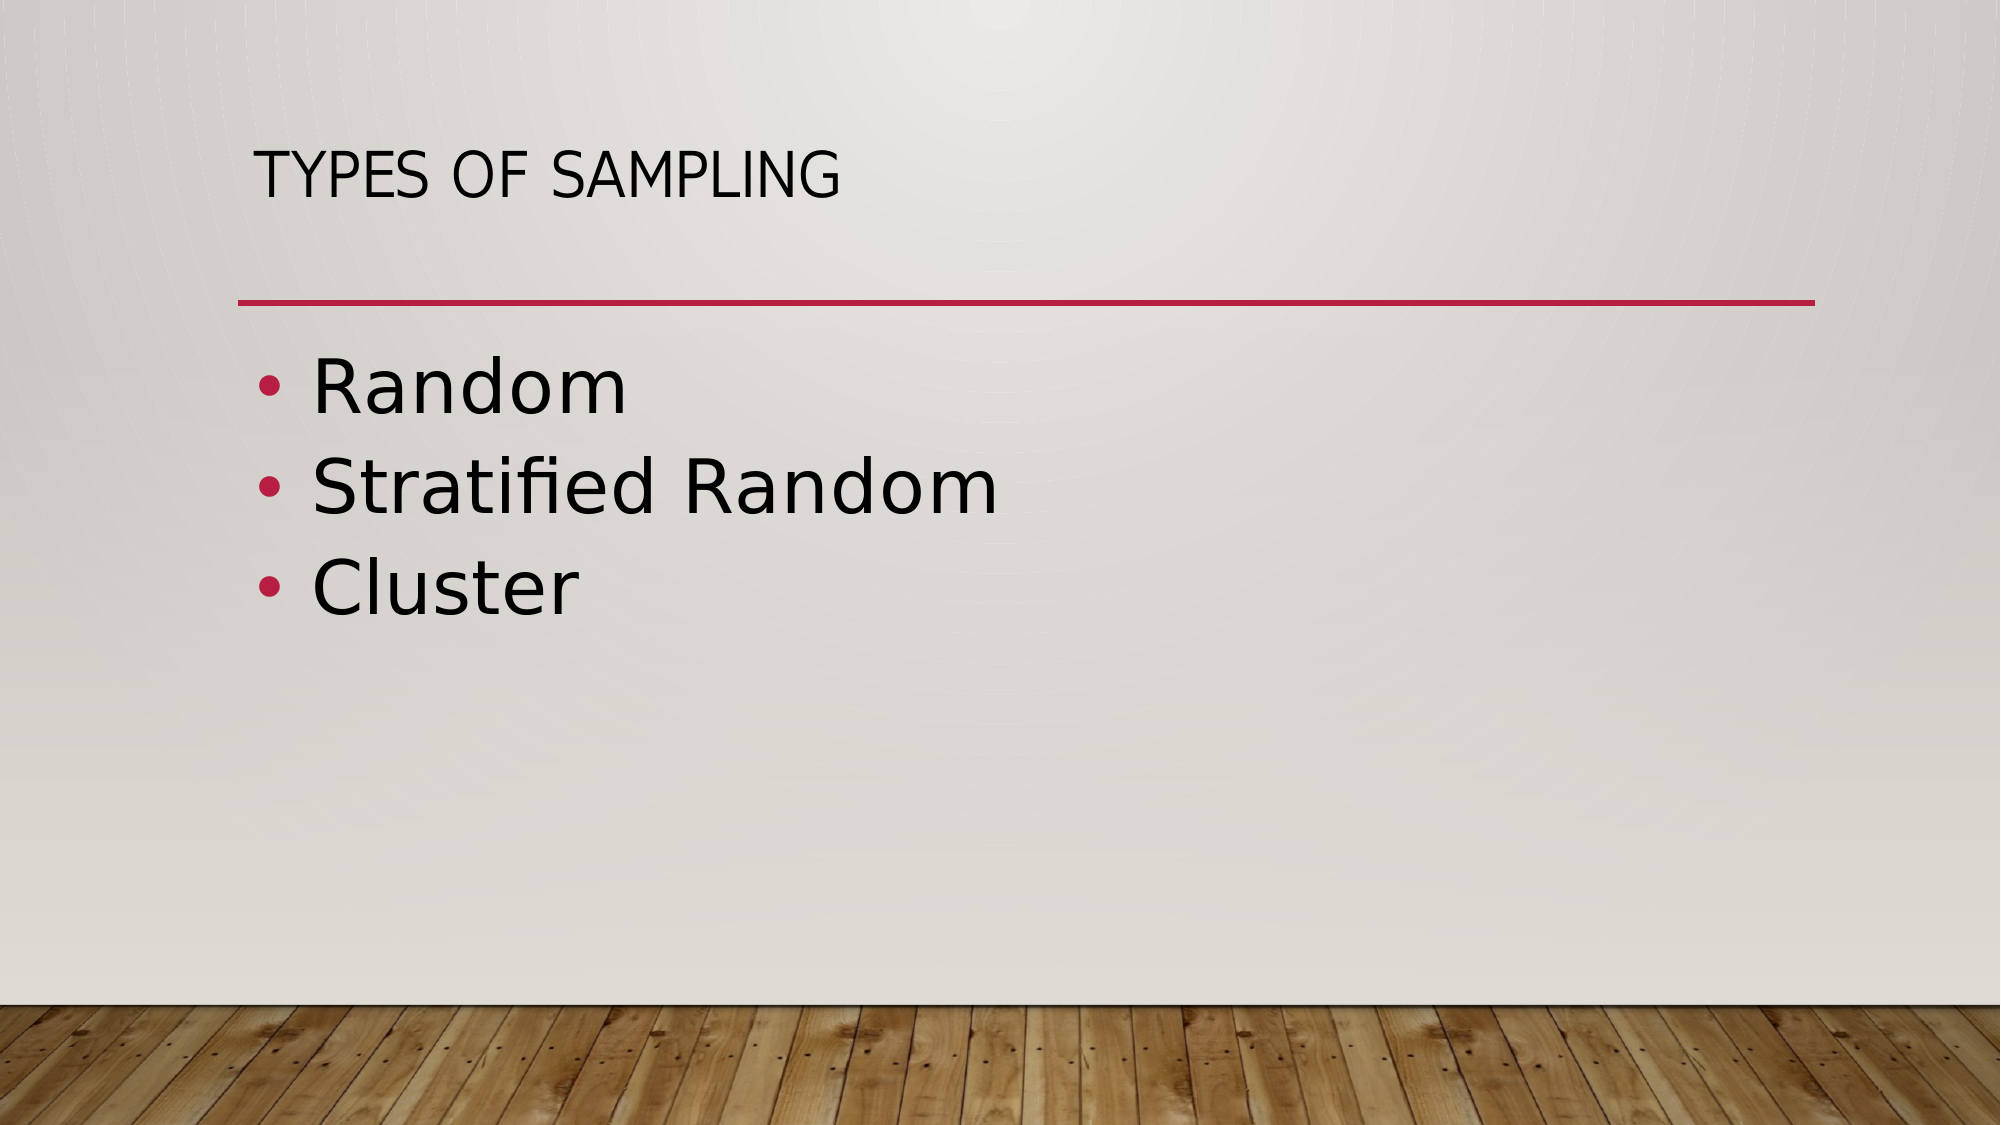

# Types of Sampling
Random
Stratified Random
Cluster